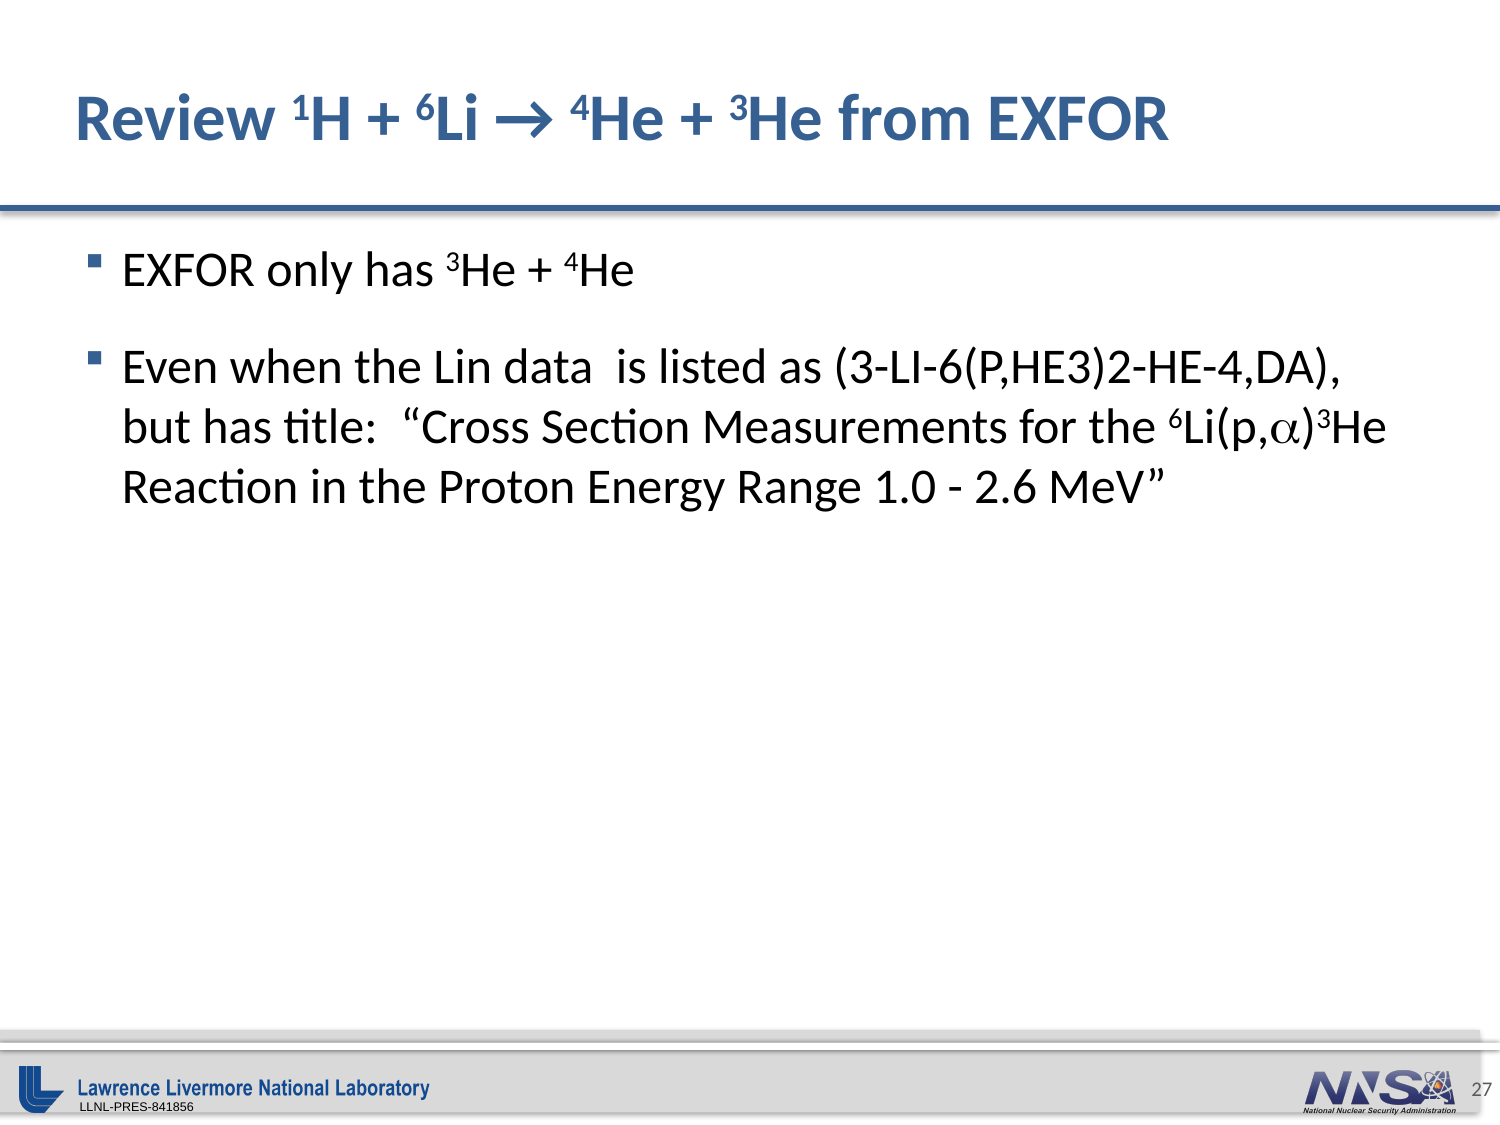

# Review 1H + 6Li → 4He + 3He from EXFOR
EXFOR only has 3He + 4He
Even when the Lin data  is listed as (3-LI-6(P,HE3)2-HE-4,DA),
but has title:  “Cross Section Measurements for the 6Li(p,α)3He Reaction in the Proton Energy Range 1.0 - 2.6 MeV”